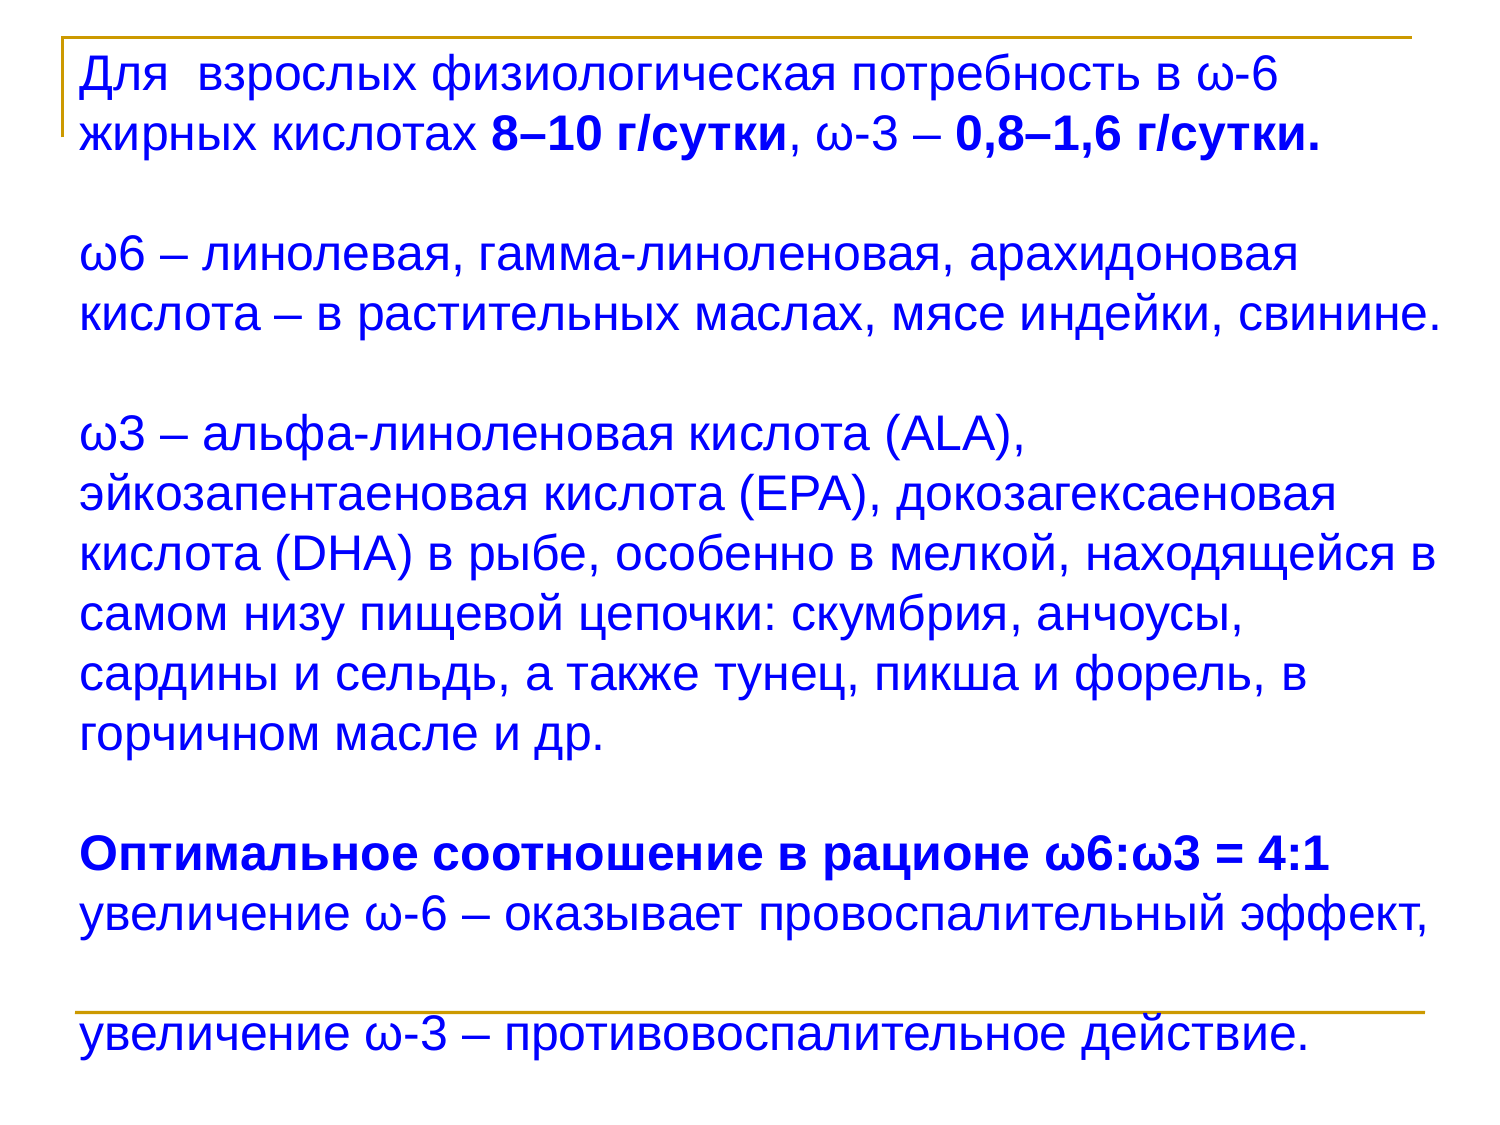

Для  взрослых физиологическая потребность в ω-6 жирных кислотах 8–10 г/сутки, ω-3 – 0,8–1,6 г/сутки.

ω6 – линолевая, гамма-линоленовая, арахидоновая кислота – в растительных маслах, мясе индейки, свинине.

ω3 – альфа-линоленовая кислота (ALA), эйкозапентаеновая кислота (EPA), докозагексаеновая кислота (DHA) в рыбе, особенно в мелкой, находящейся в самом низу пищевой цепочки: скумбрия, анчоусы, сардины и сельдь, а также тунец, пикша и форель, в горчичном масле и др.

Оптимальное соотношение в рационе ω6:ω3 = 4:1
увеличение ω-6 – оказывает провоспалительный эффект,
увеличение ω-3 – противовоспалительное действие.